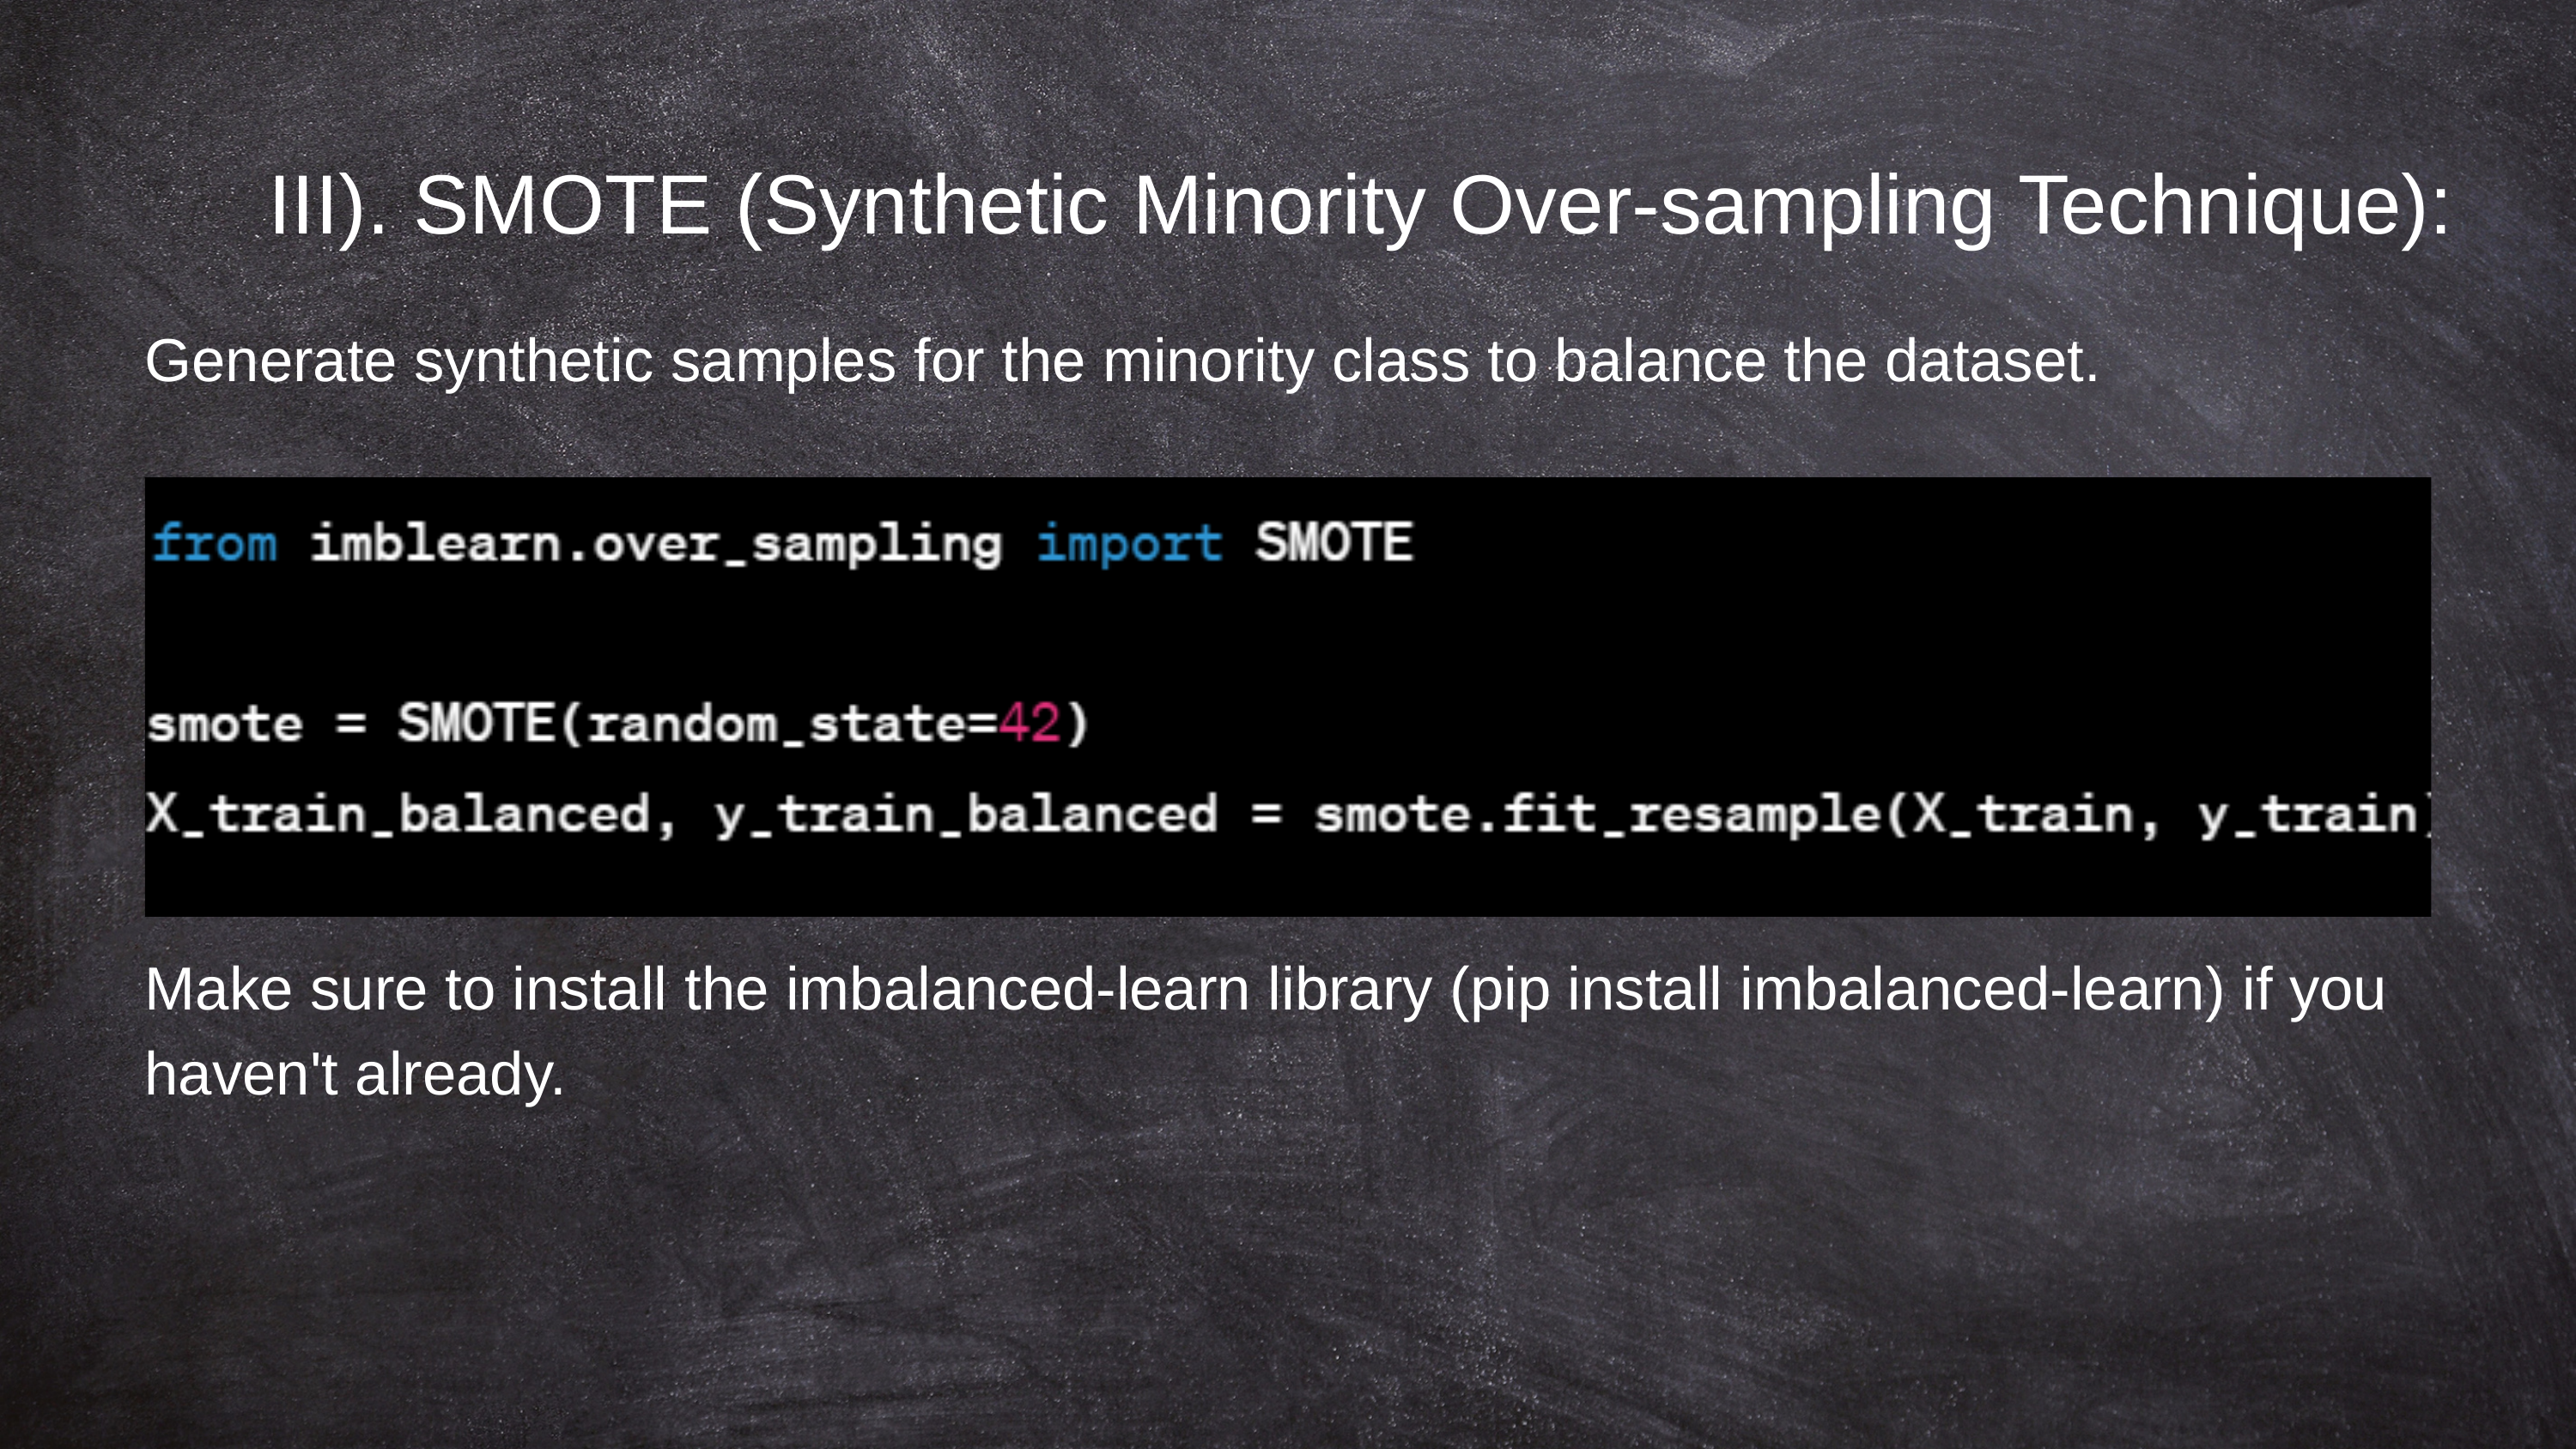

III). SMOTE (Synthetic Minority Over-sampling Technique):

Generate synthetic samples for the minority class to balance the dataset.

Make sure to install the imbalanced-learn library (pip install imbalanced-learn) if you haven't already.